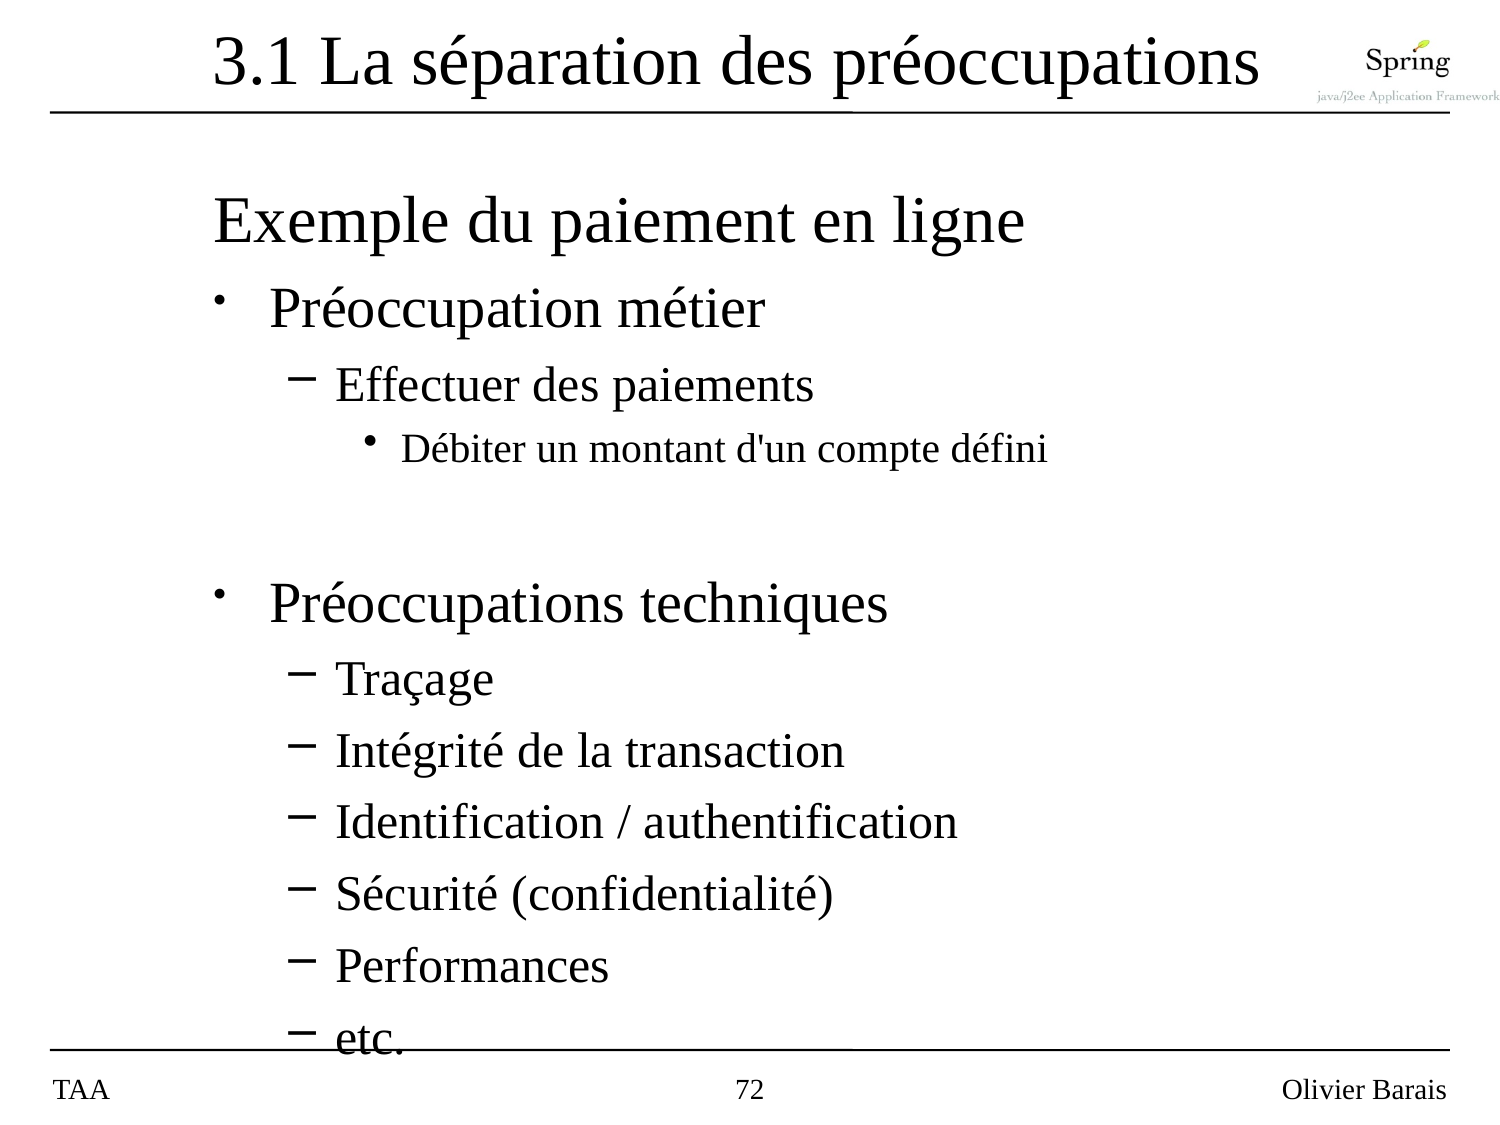

# 3.1 La séparation des préoccupations
Exemple du paiement en ligne
Préoccupation métier
Effectuer des paiements
Débiter un montant d'un compte défini

Préoccupations techniques
Traçage
Intégrité de la transaction
Identification / authentification
Sécurité (confidentialité)
Performances
etc.

TAA
72
Olivier Barais